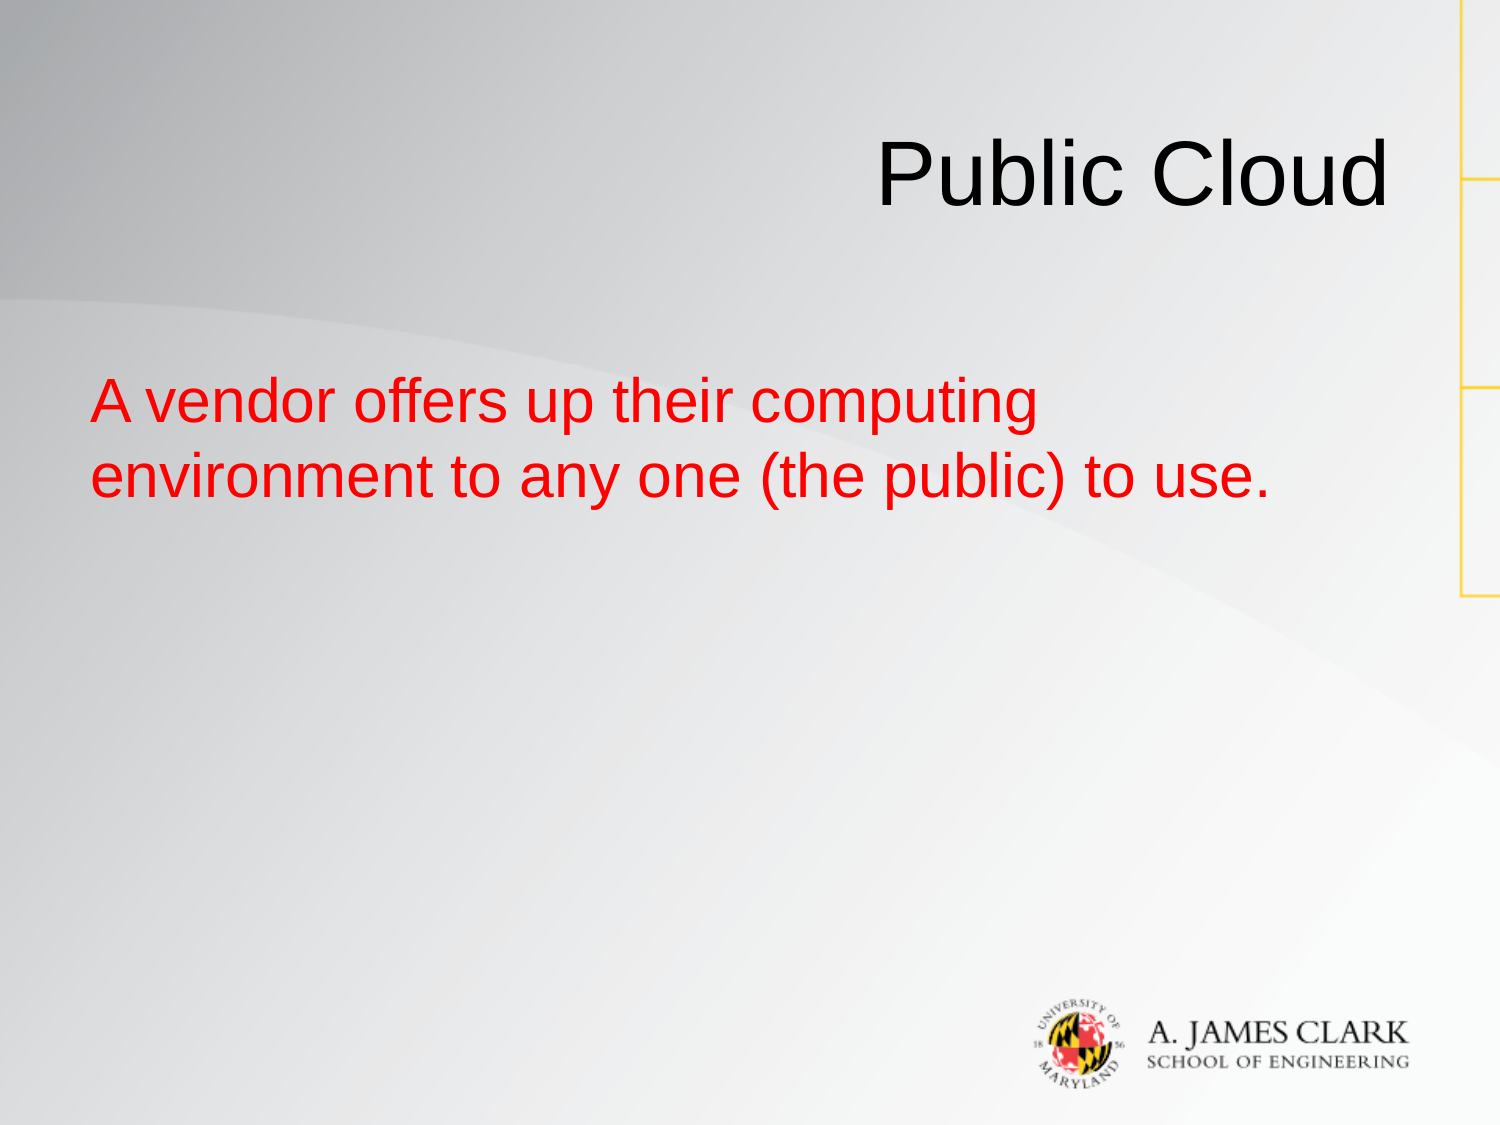

# Public Cloud
A vendor offers up their computing environment to any one (the public) to use.